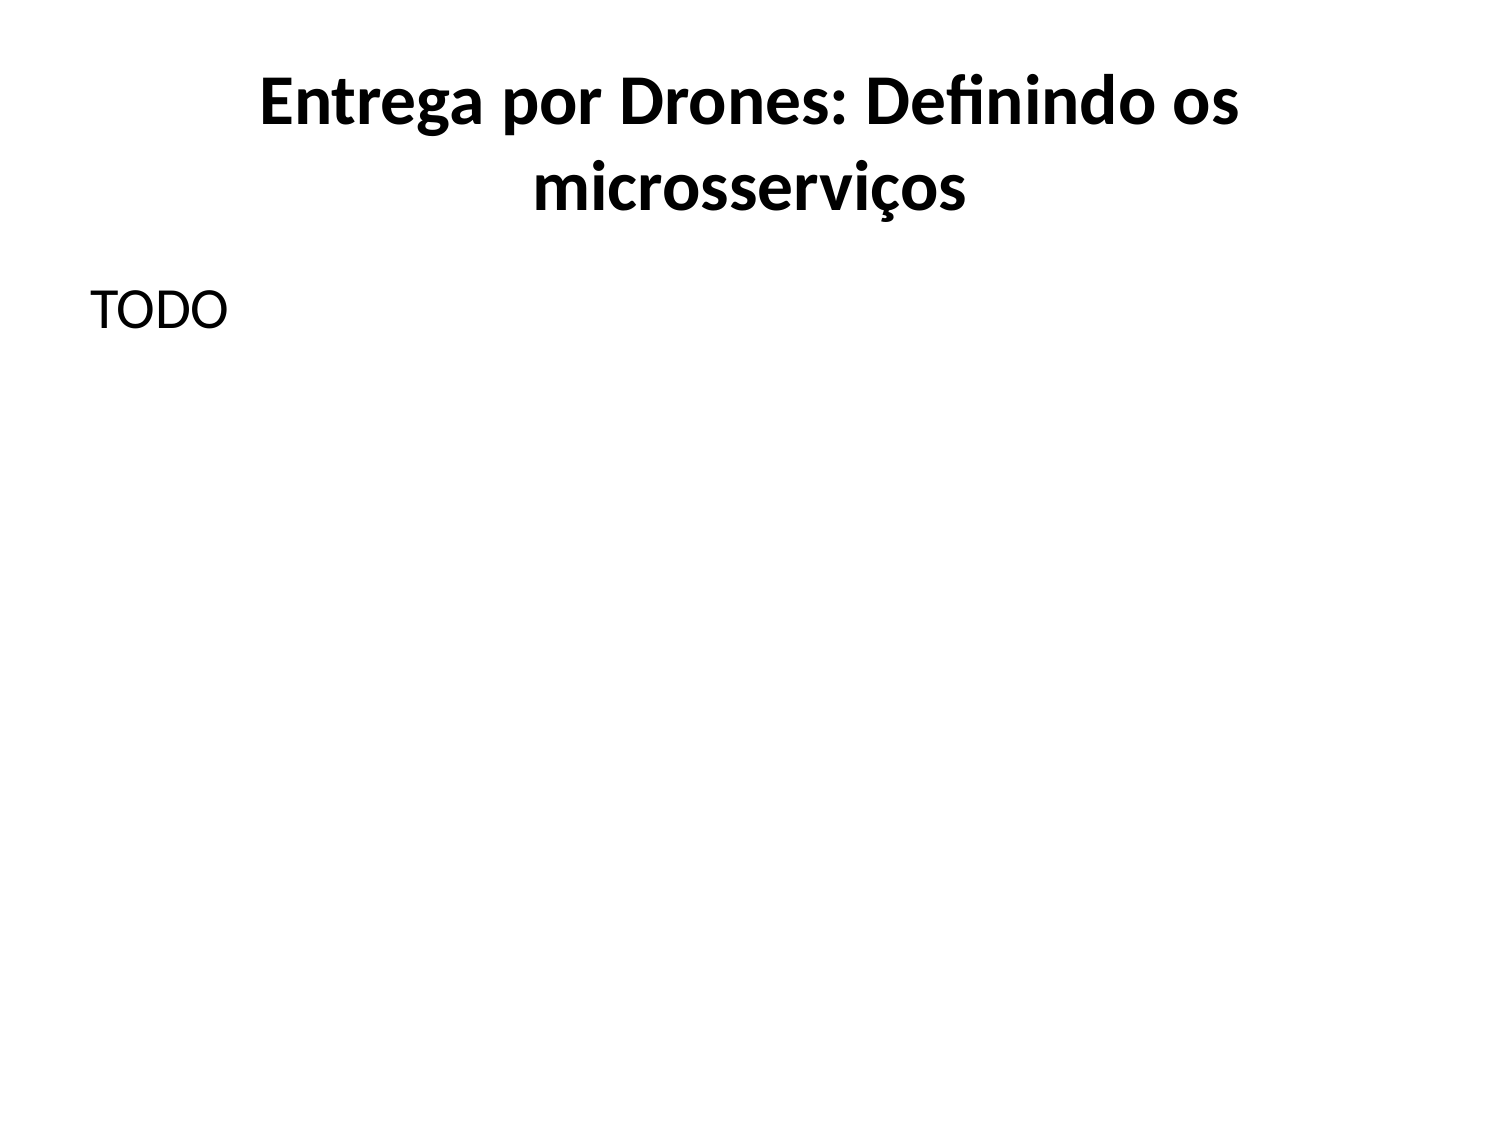

# Entrega por Drones: Definindo os microsserviços
TODO